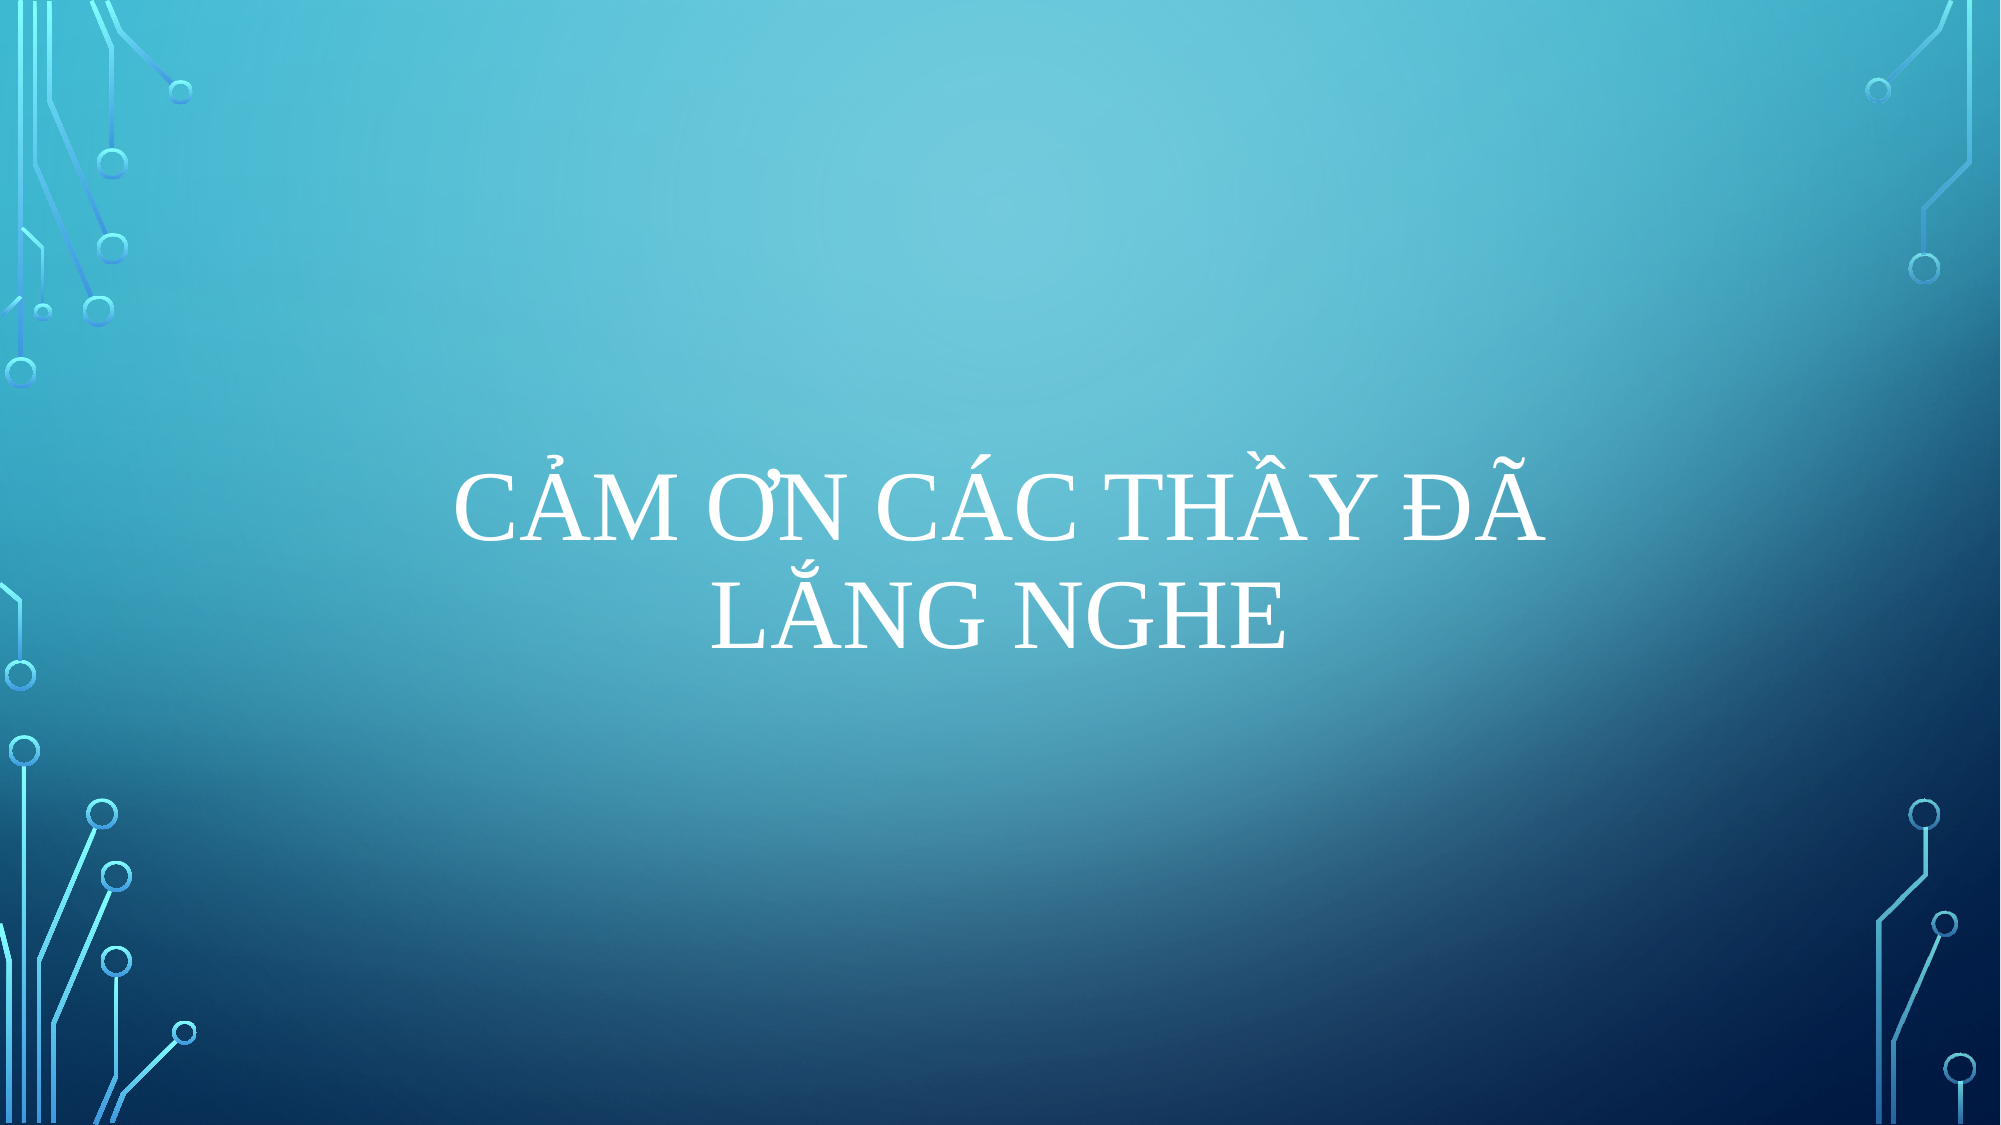

# Cảm ơn các thầy đã lắng nghe